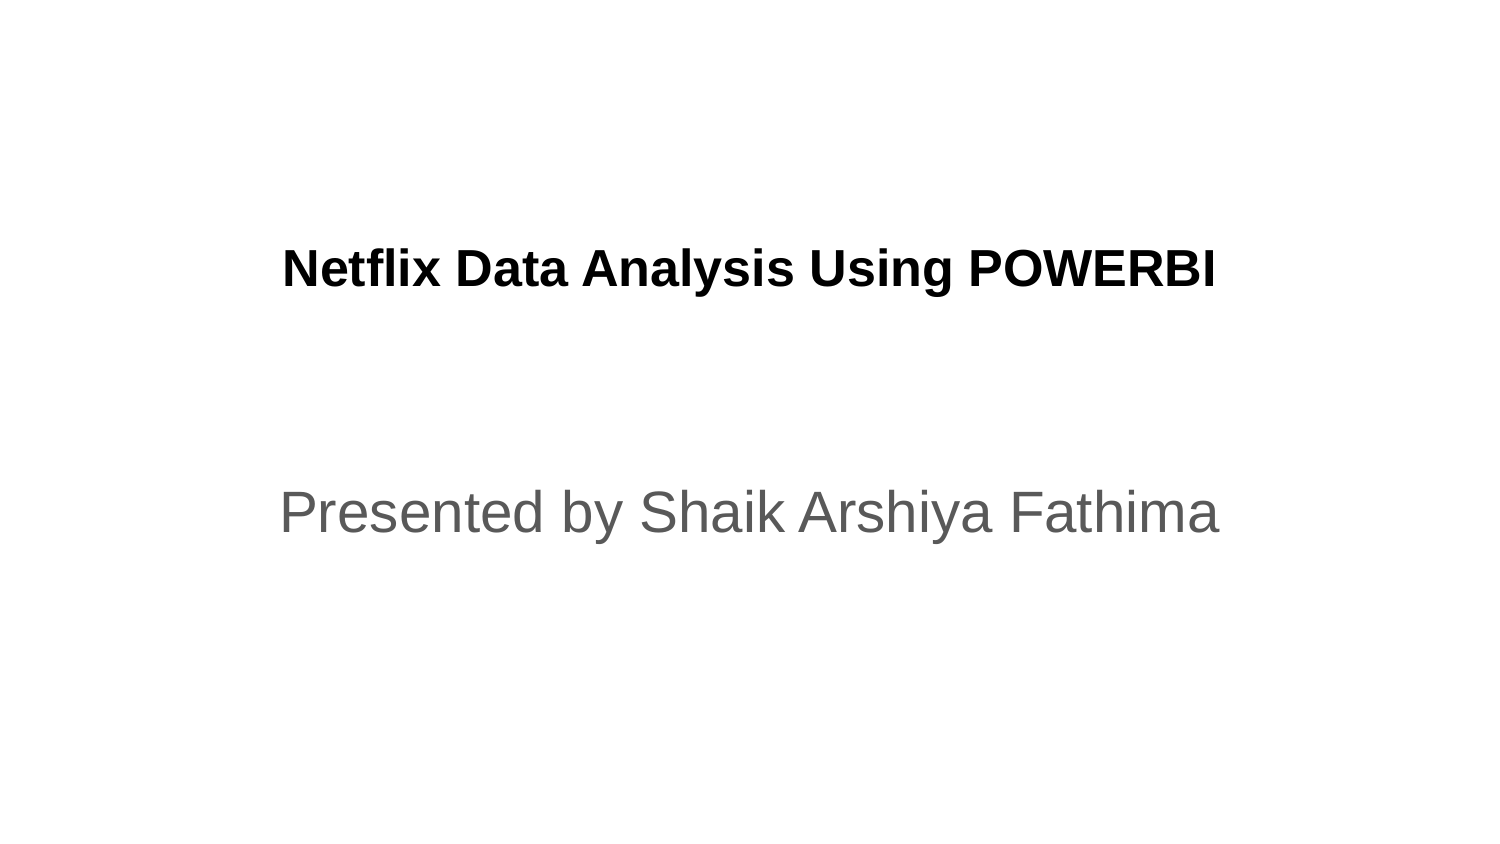

# Netflix Data Analysis Using POWERBI

Presented by Shaik Arshiya Fathima